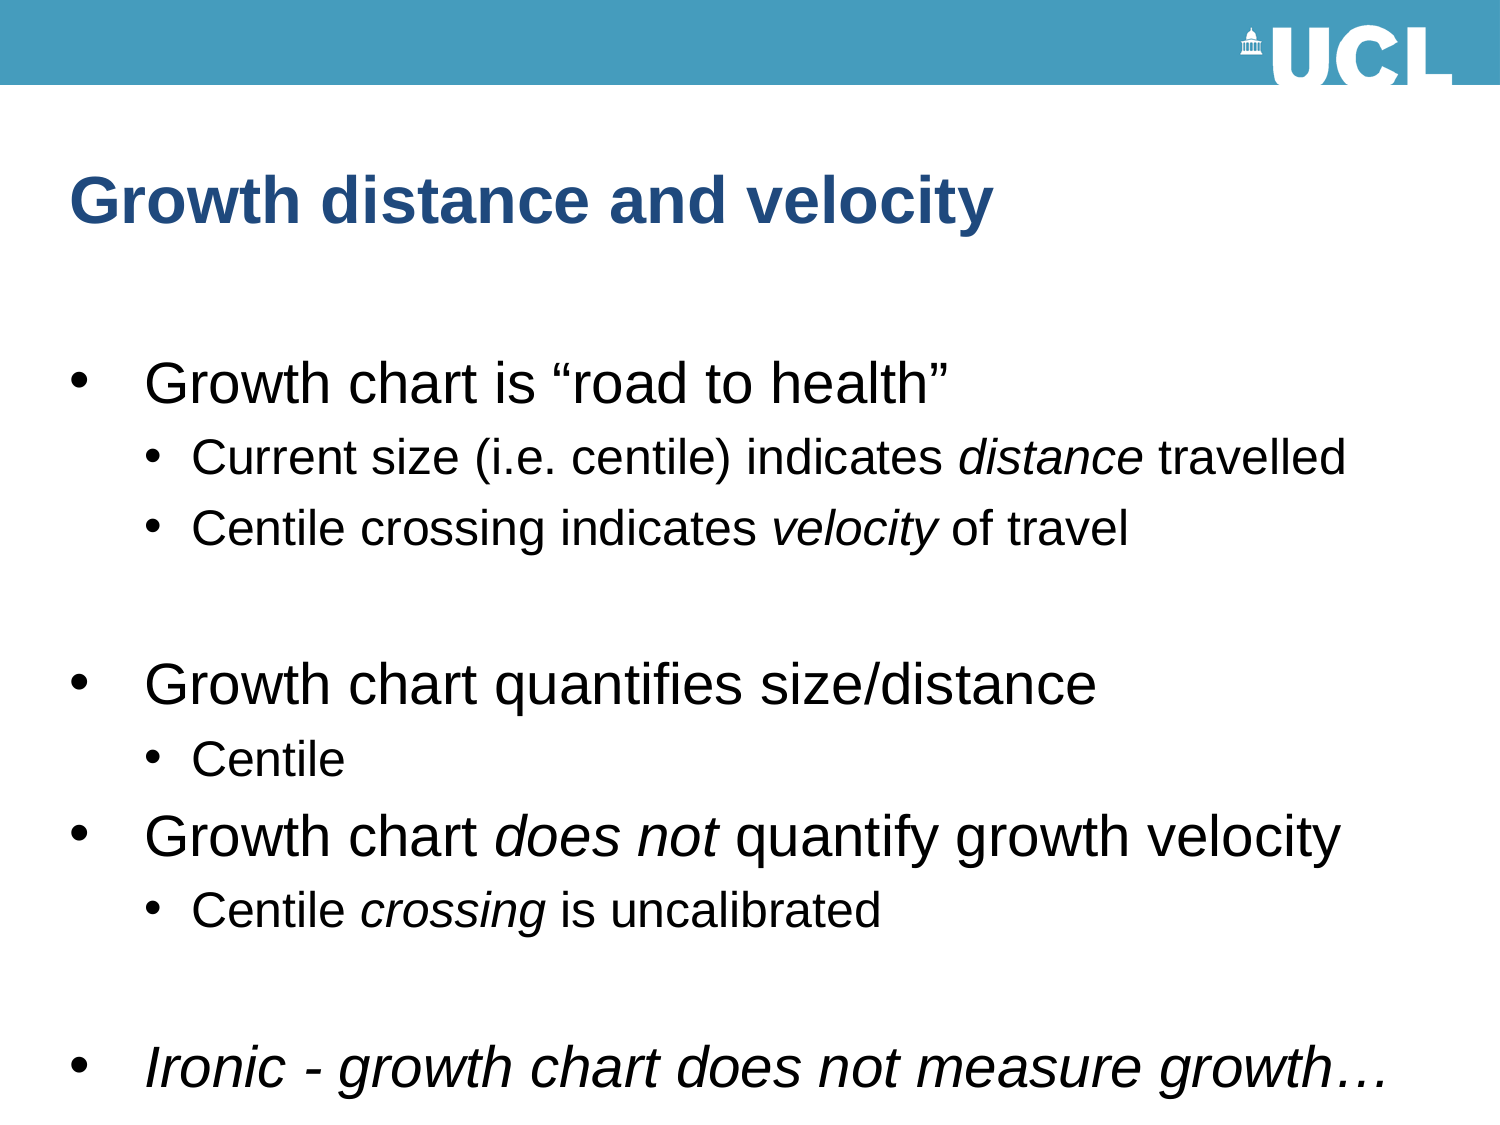

# Growth distance and velocity
Growth chart is “road to health”
Current size (i.e. centile) indicates distance travelled
Centile crossing indicates velocity of travel

Growth chart quantifies size/distance
Centile
Growth chart does not quantify growth velocity
Centile crossing is uncalibrated

Ironic - growth chart does not measure growth…